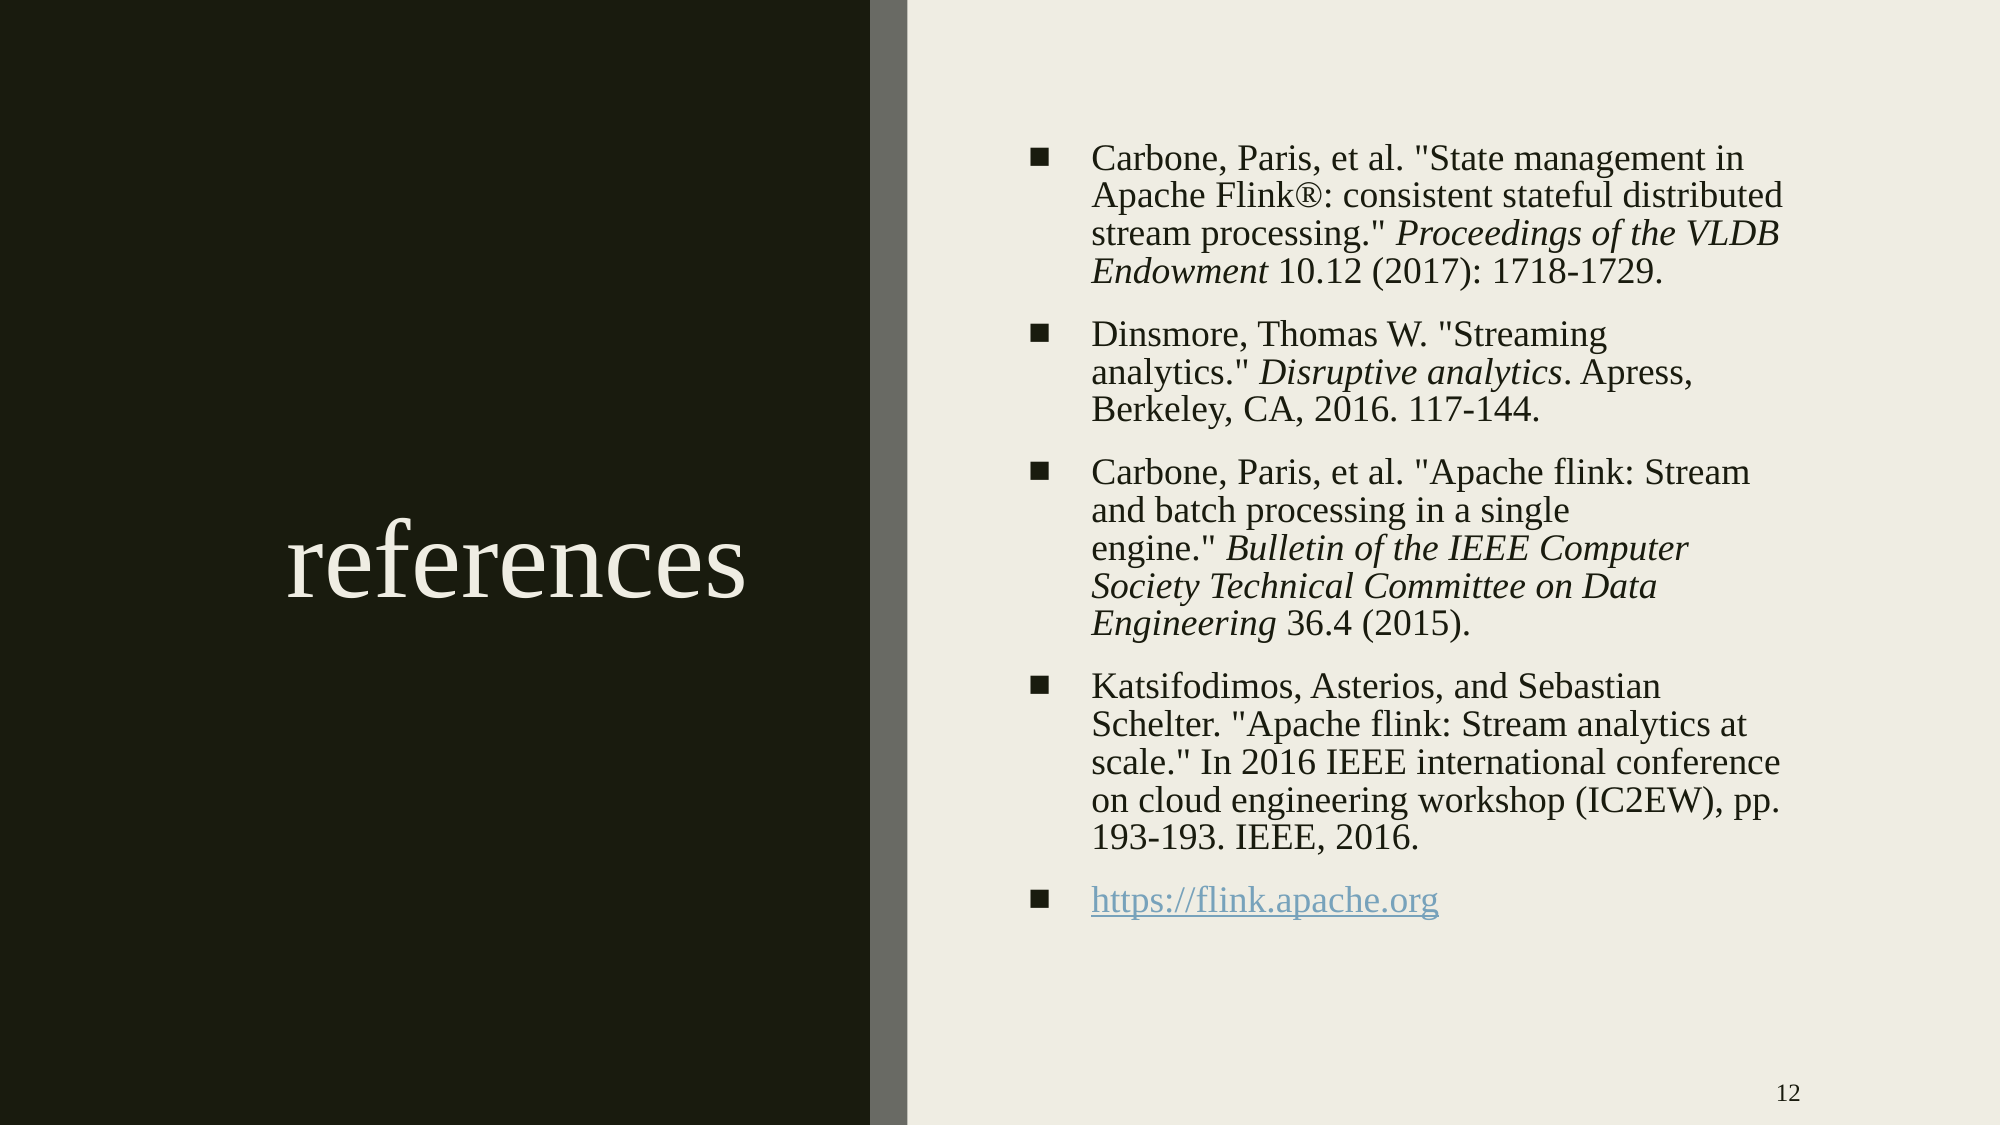

# references
Carbone, Paris, et al. "State management in Apache Flink®: consistent stateful distributed stream processing." Proceedings of the VLDB Endowment 10.12 (2017): 1718-1729.
Dinsmore, Thomas W. "Streaming analytics." Disruptive analytics. Apress, Berkeley, CA, 2016. 117-144.
Carbone, Paris, et al. "Apache flink: Stream and batch processing in a single engine." Bulletin of the IEEE Computer Society Technical Committee on Data Engineering 36.4 (2015).
Katsifodimos, Asterios, and Sebastian Schelter. "Apache flink: Stream analytics at scale." In 2016 IEEE international conference on cloud engineering workshop (IC2EW), pp. 193-193. IEEE, 2016.
https://flink.apache.org

12